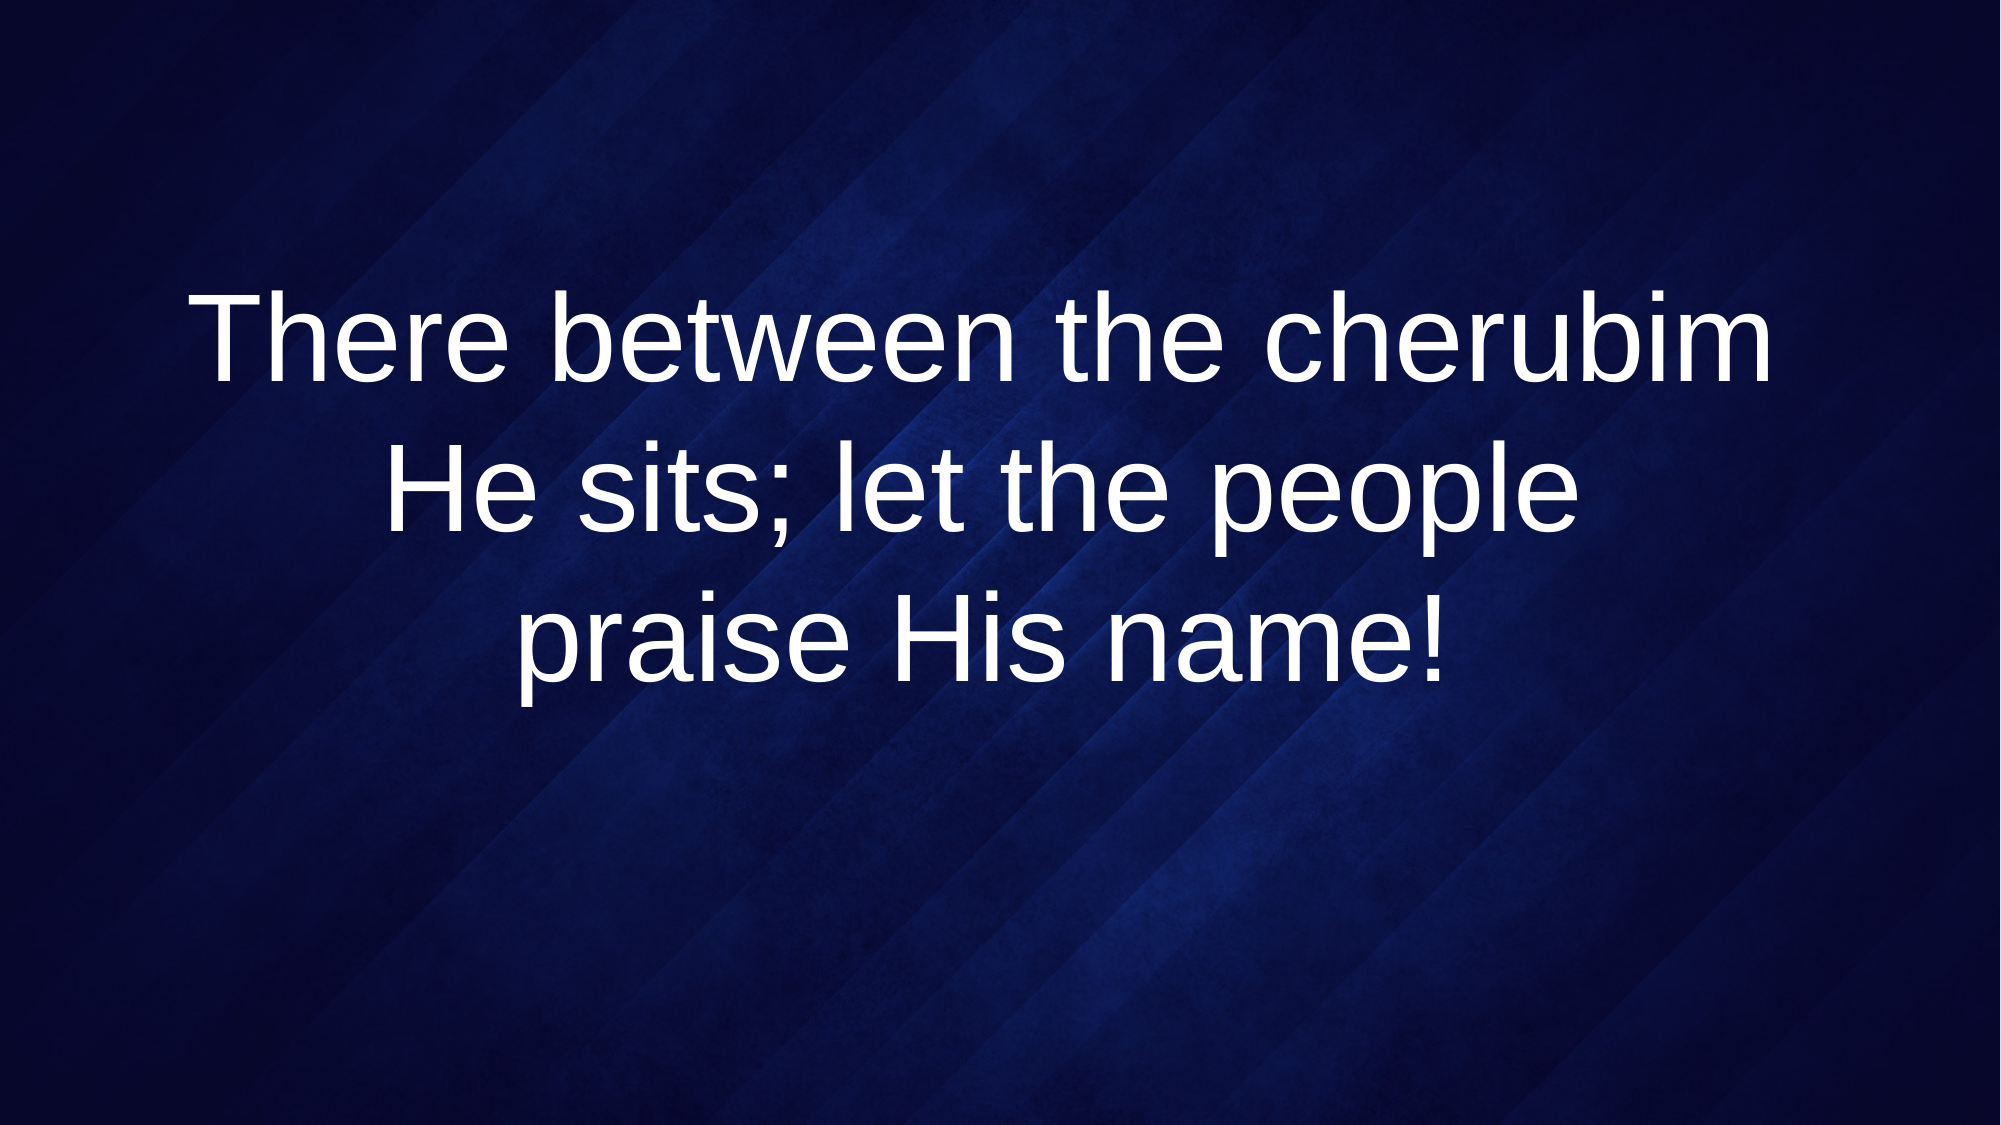

# There between the cherubim He sits; let the people praise His name!